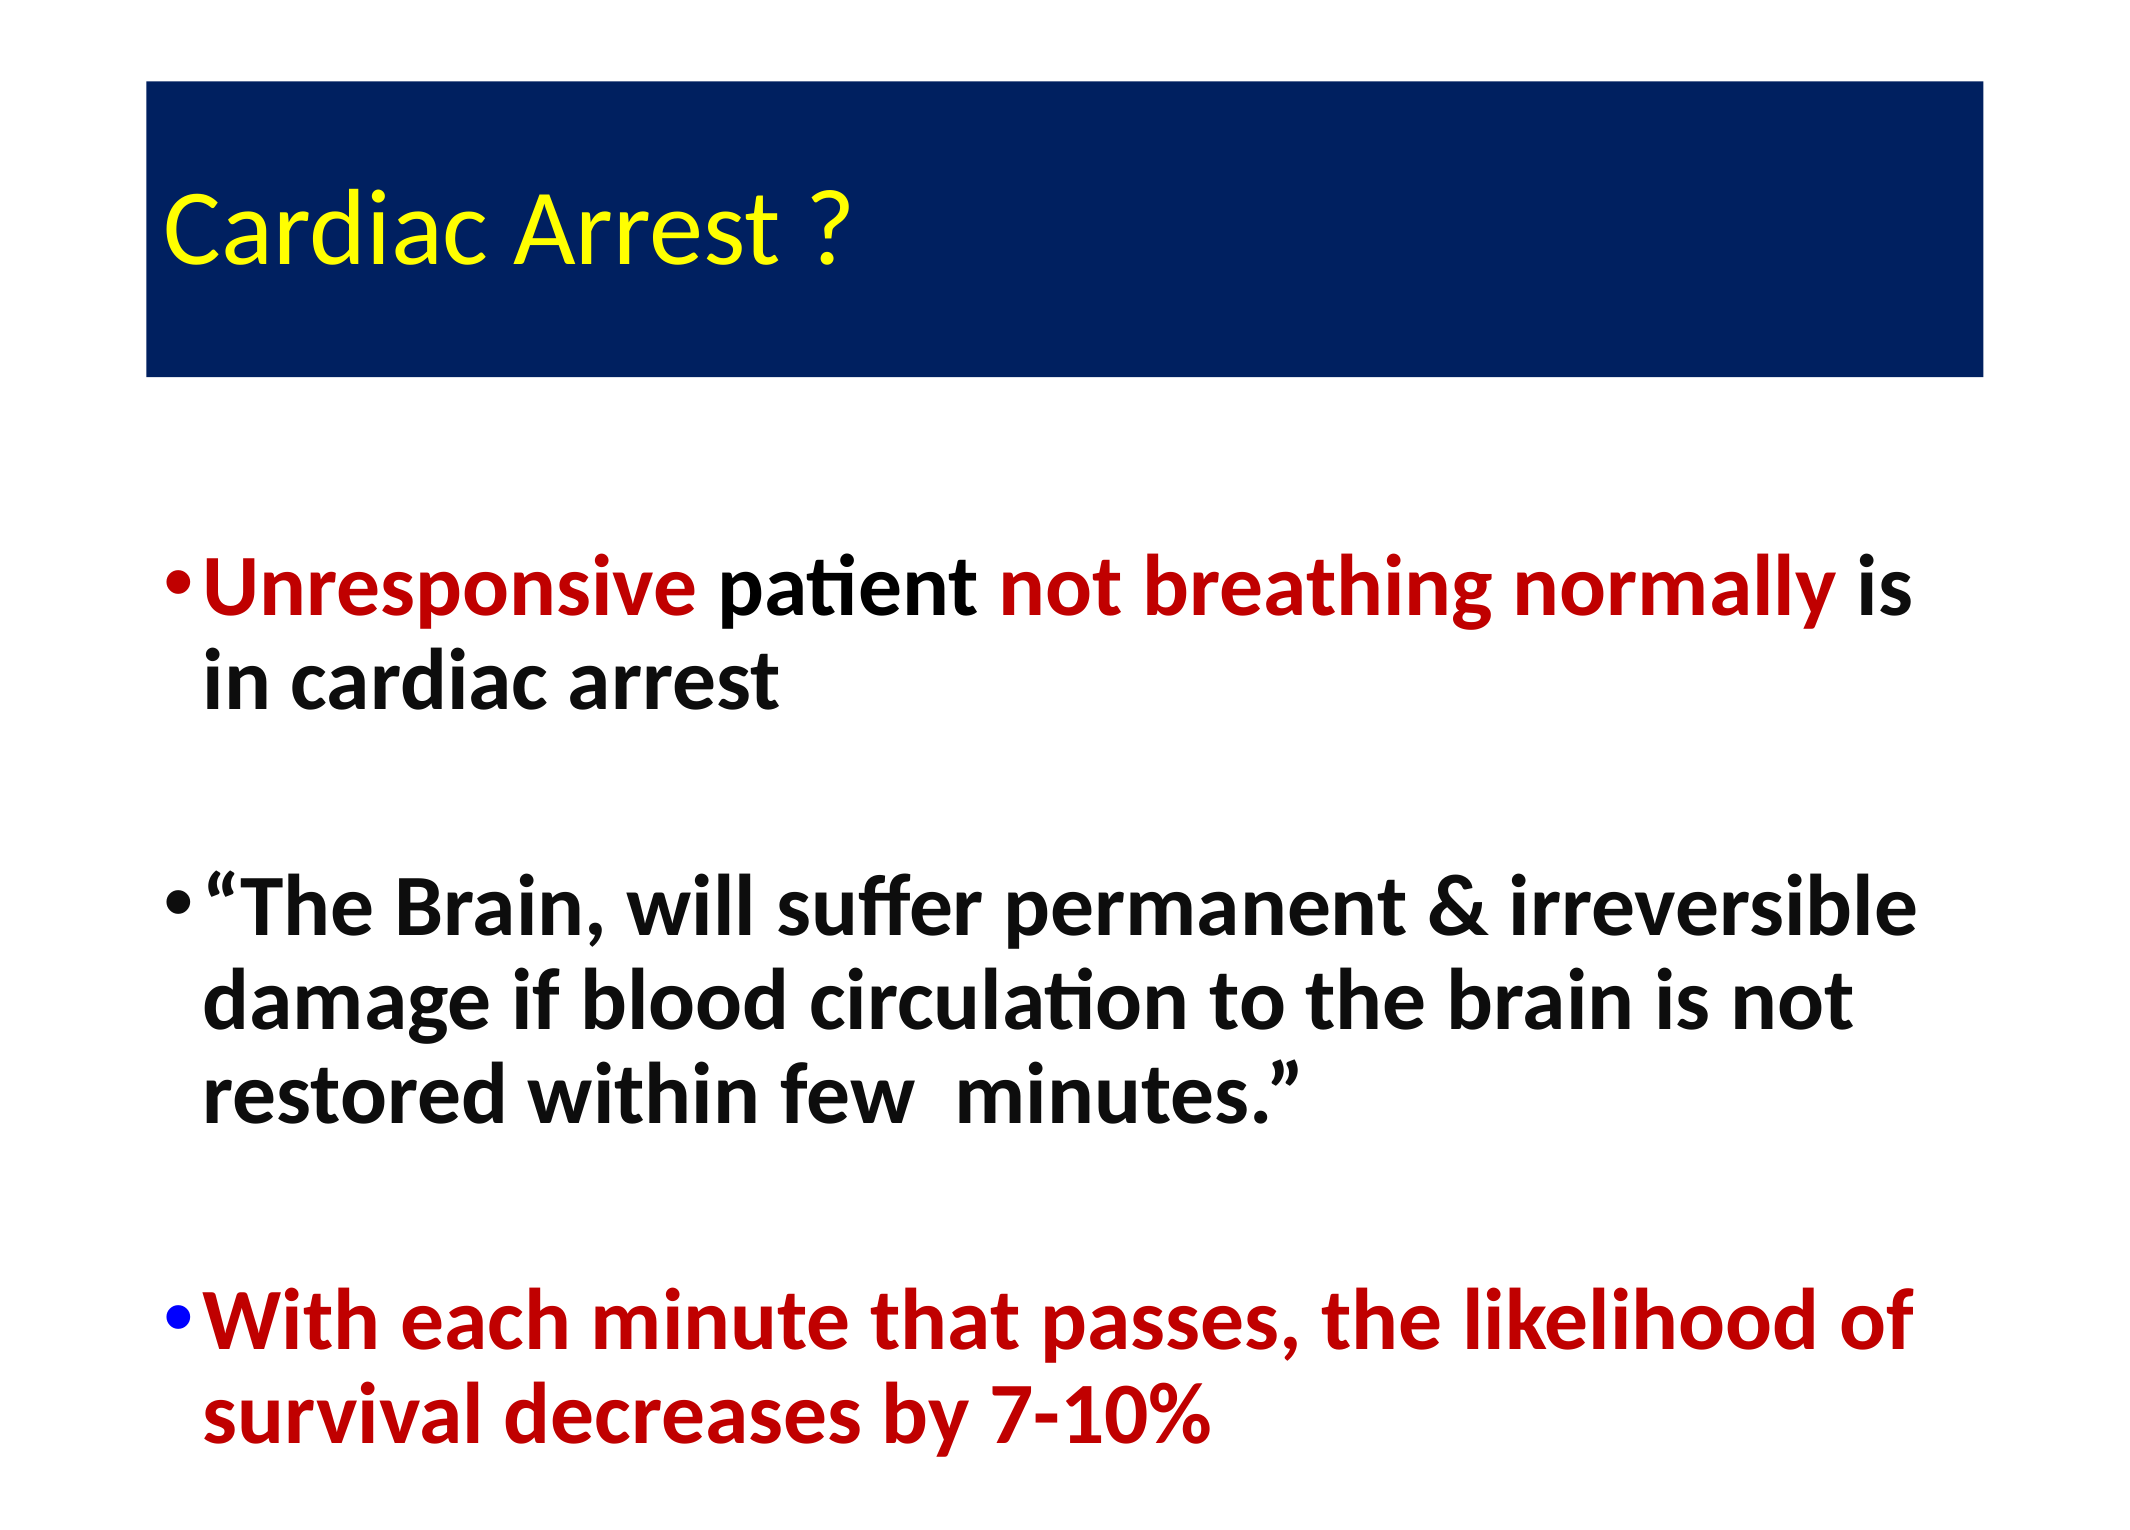

# Cardiac Arrest ?

Unresponsive patient not breathing normally is in cardiac arrest

“The Brain, will suffer permanent & irreversible damage if blood circulation to the brain is not restored within few  minutes.”

With each minute that passes, the likelihood of survival decreases by 7-10%